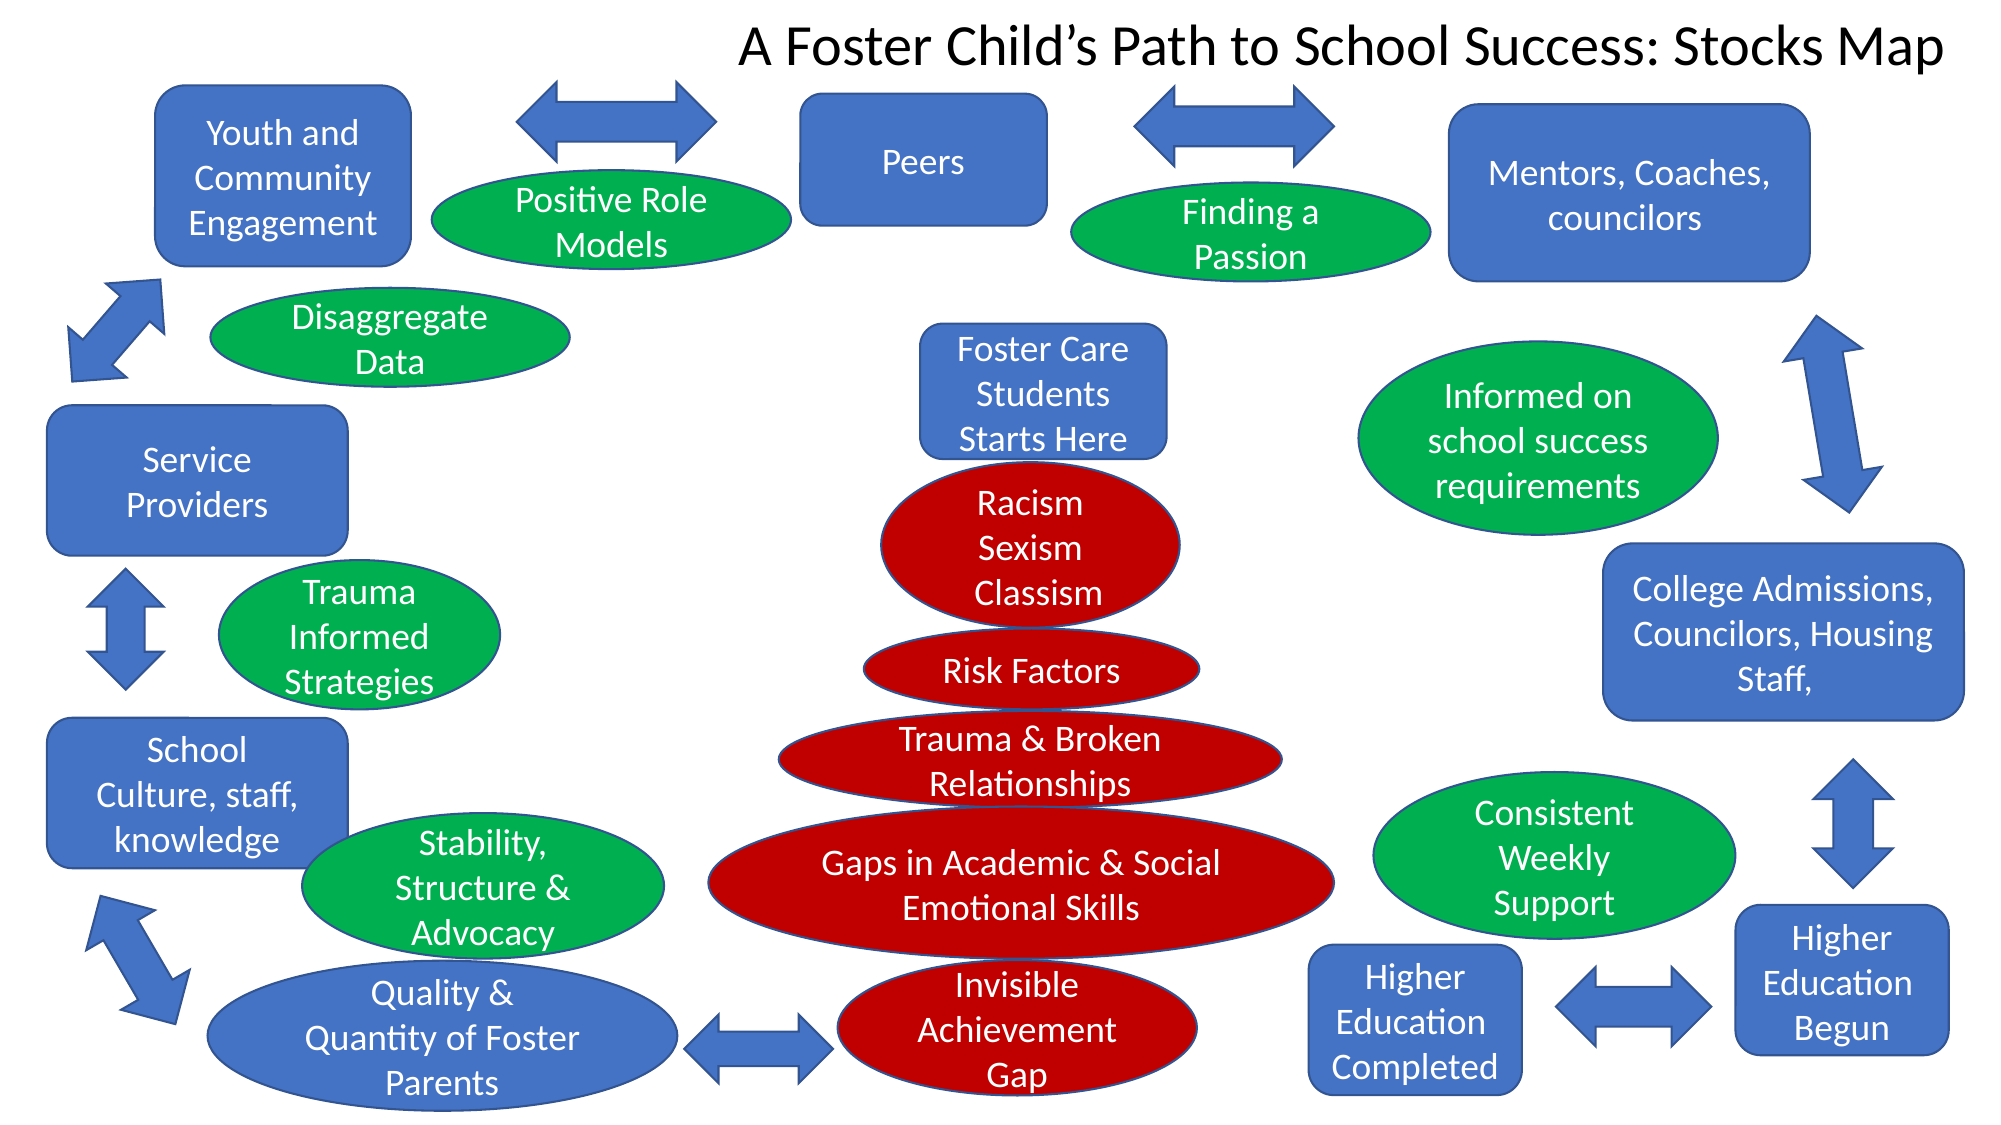

A Foster Child’s Path to School Success: Stocks Map

Youth and Community Engagement

Peers
Mentors, Coaches, councilors
Positive Role Models
Finding a Passion
Disaggregate Data

Foster Care Students Starts Here
Informed on school success requirements

Service Providers
Racism Sexism
  Classism
College Admissions, Councilors, Housing Staff,
Trauma Informed Strategies

Risk Factors
Trauma & Broken Relationships
School Culture, staff, knowledge
Consistent Weekly Support

Gaps in Academic & Social Emotional Skills
Stability, Structure & Advocacy
Higher
Education
Begun

Higher
Education
Completed
Invisible Achievement Gap
Quality & Quantity of Foster Parents